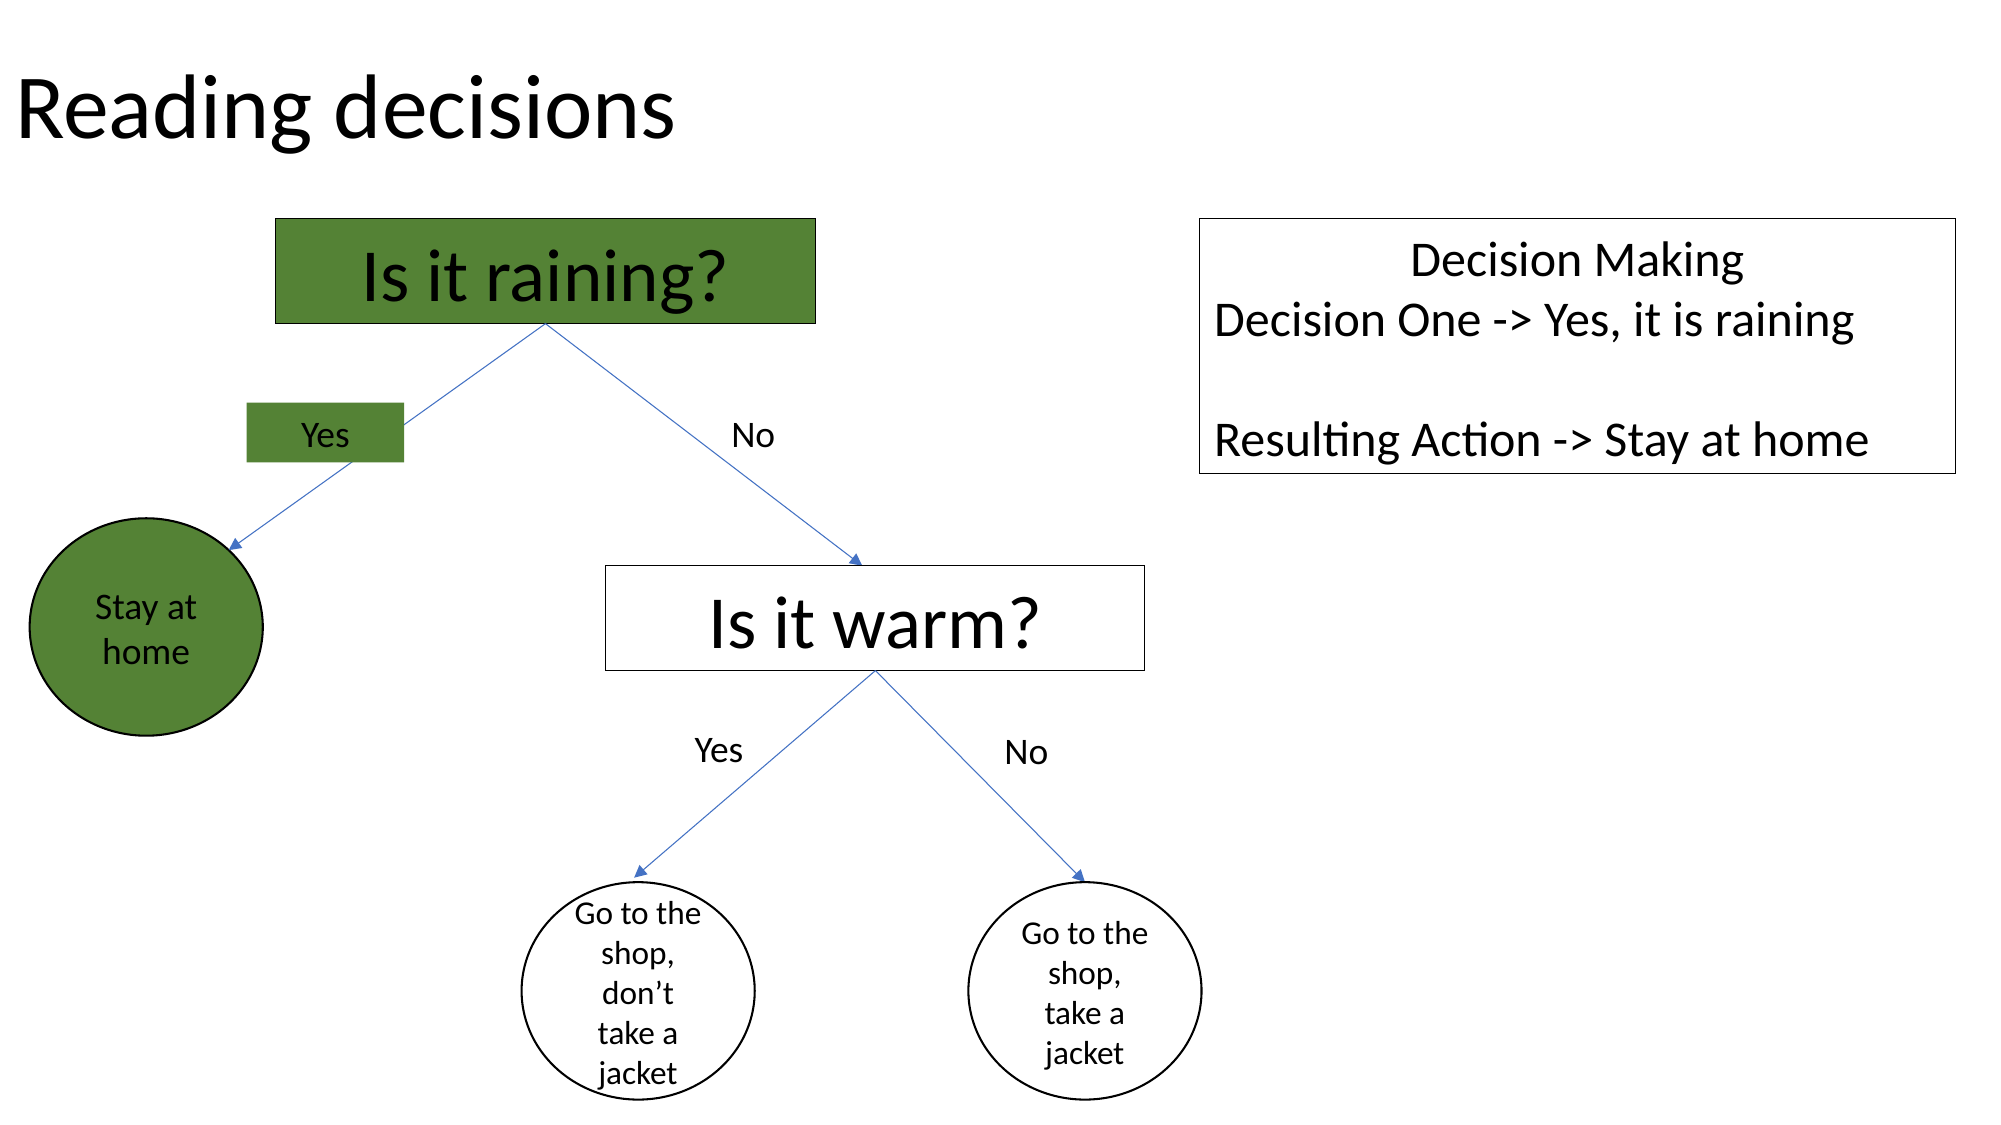

# Reading decisions
Is it raining?
Decision Making
Decision One -> Yes, it is raining

Resulting Action -> Stay at home
Yes
No
Stay at home
Is it warm?
Yes
No
Go to the shop, don’t take a jacket
Go to the shop, take a jacket